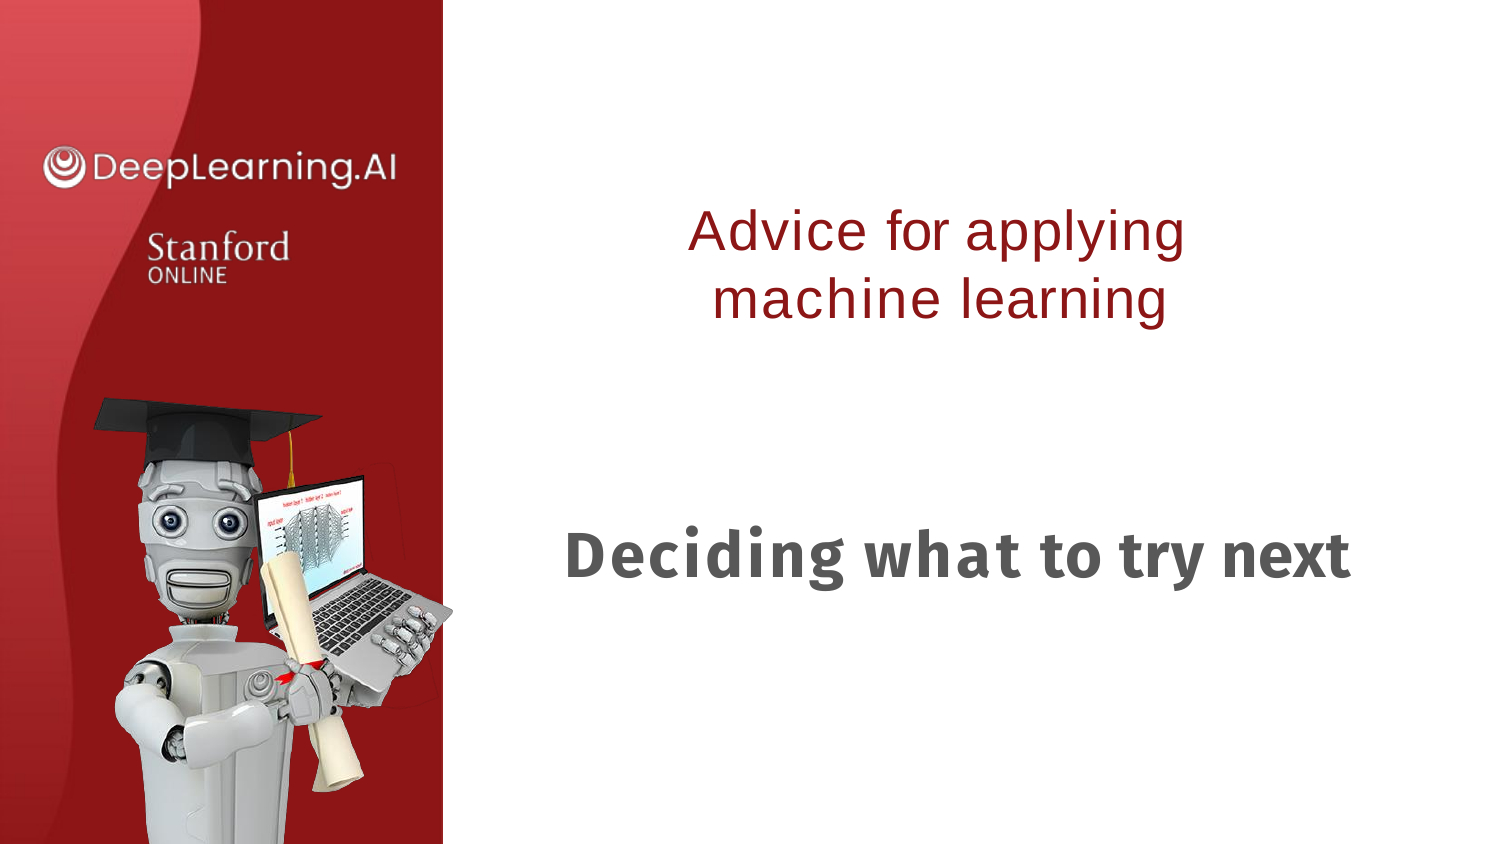

# Advice for applying machine learning
Deciding what to try next